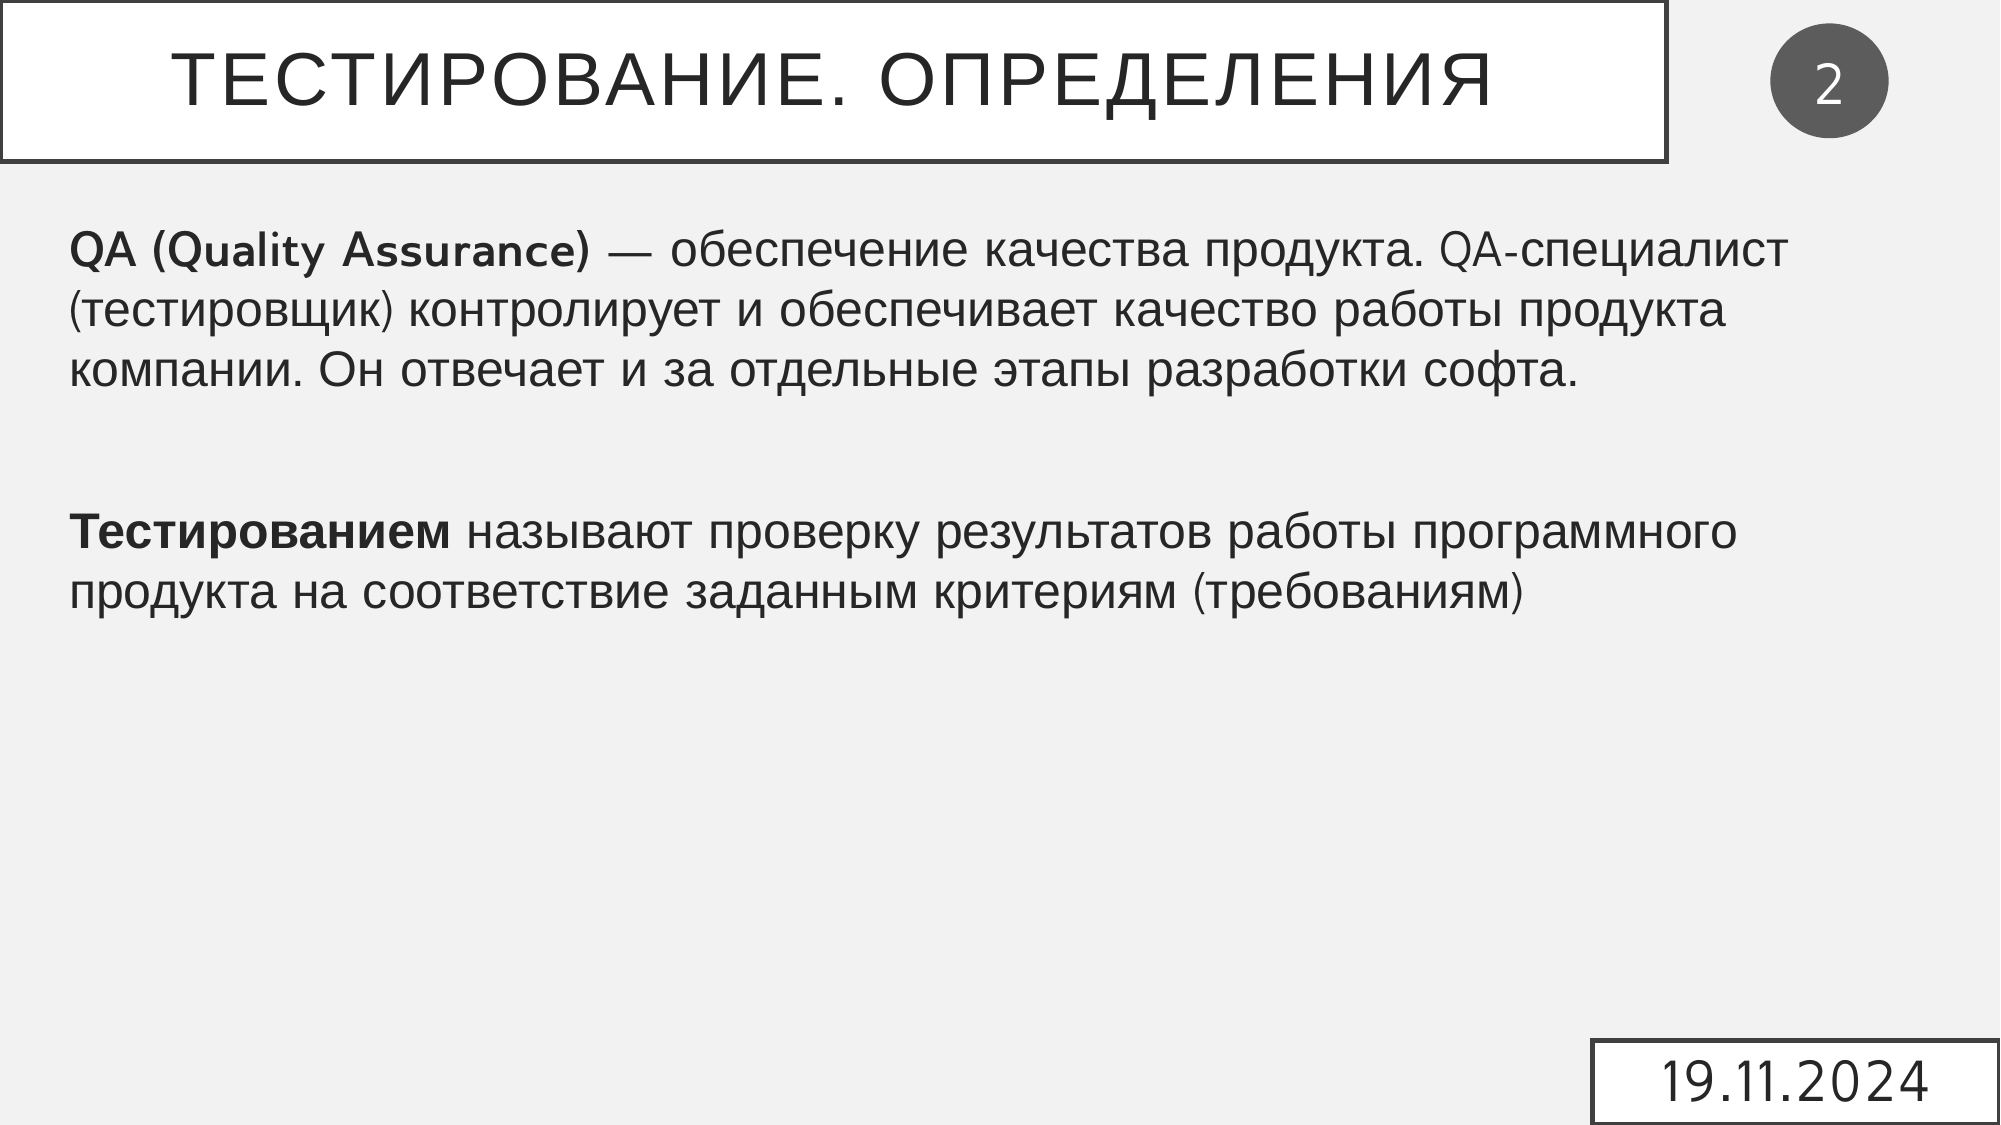

# тестирование. Определения
2
QA (Quality Assurance) — обеспечение качества продукта. QA-специалист (тестировщик) контролирует и обеспечивает качество работы продукта компании. Он отвечает и за отдельные этапы разработки софта.

Тестированием называют проверку результатов работы программного продукта на соответствие заданным критериям (требованиям)

19.11.2024